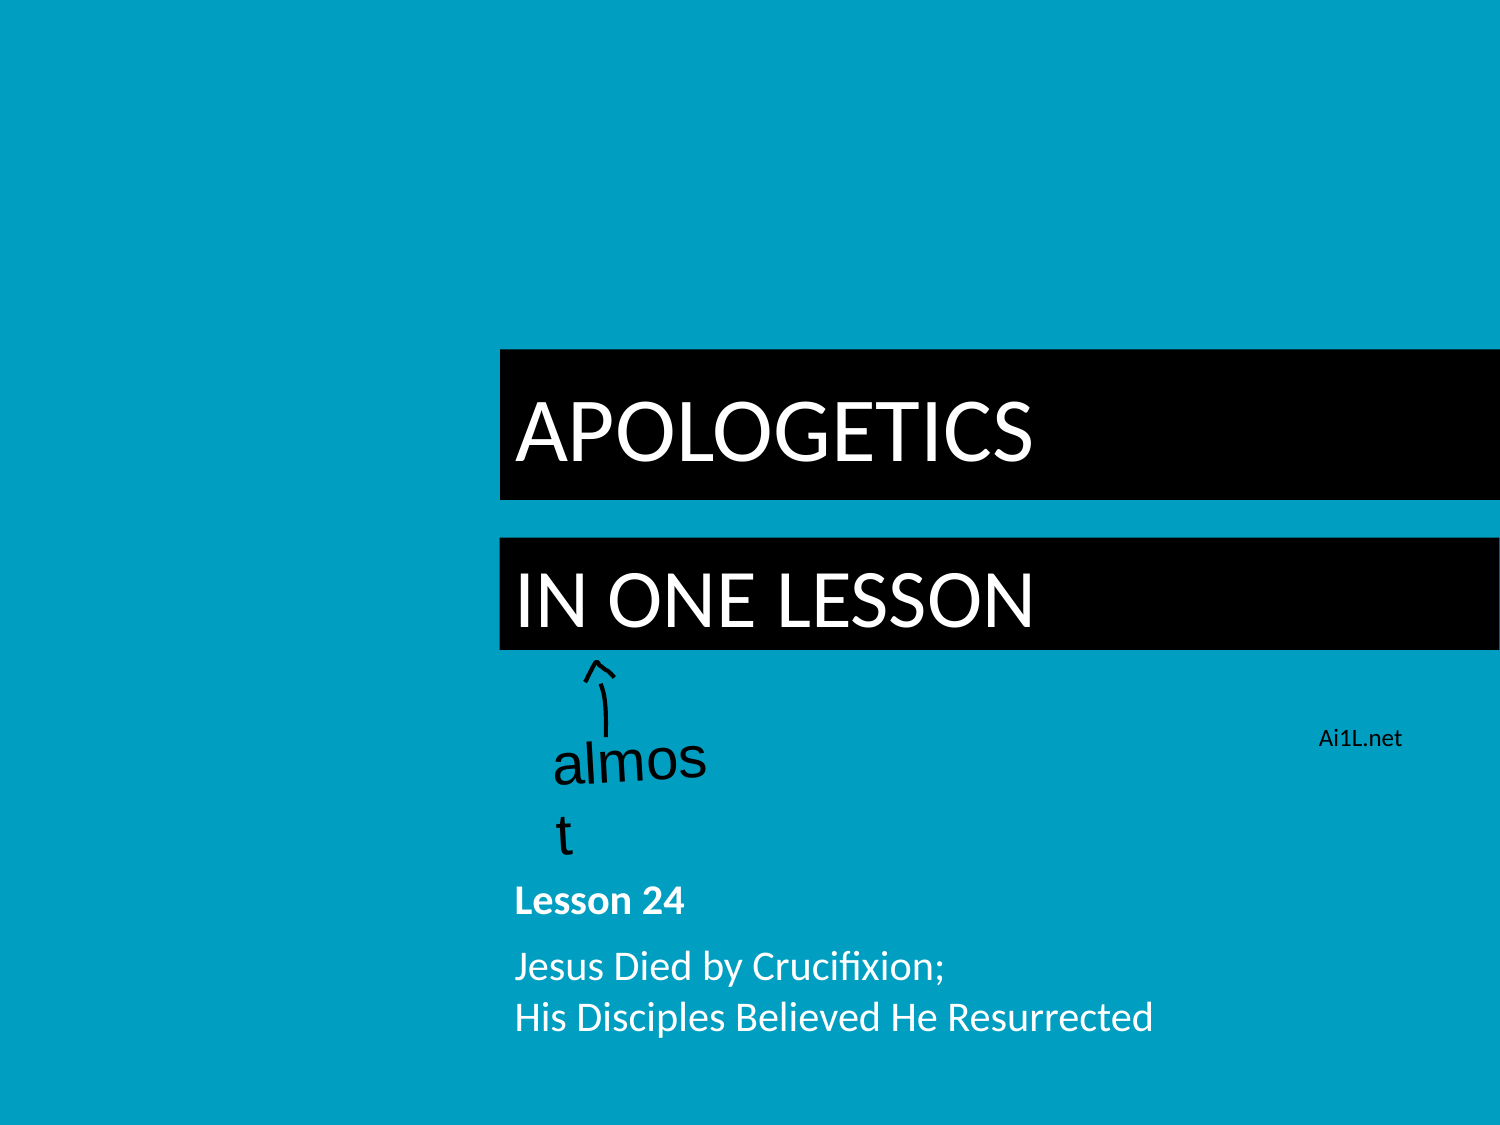

# APOLOGETICS
IN ONE LESSON

almost

Ai1L.net
Lesson 24
Jesus Died by Crucifixion;
His Disciples Believed He Resurrected